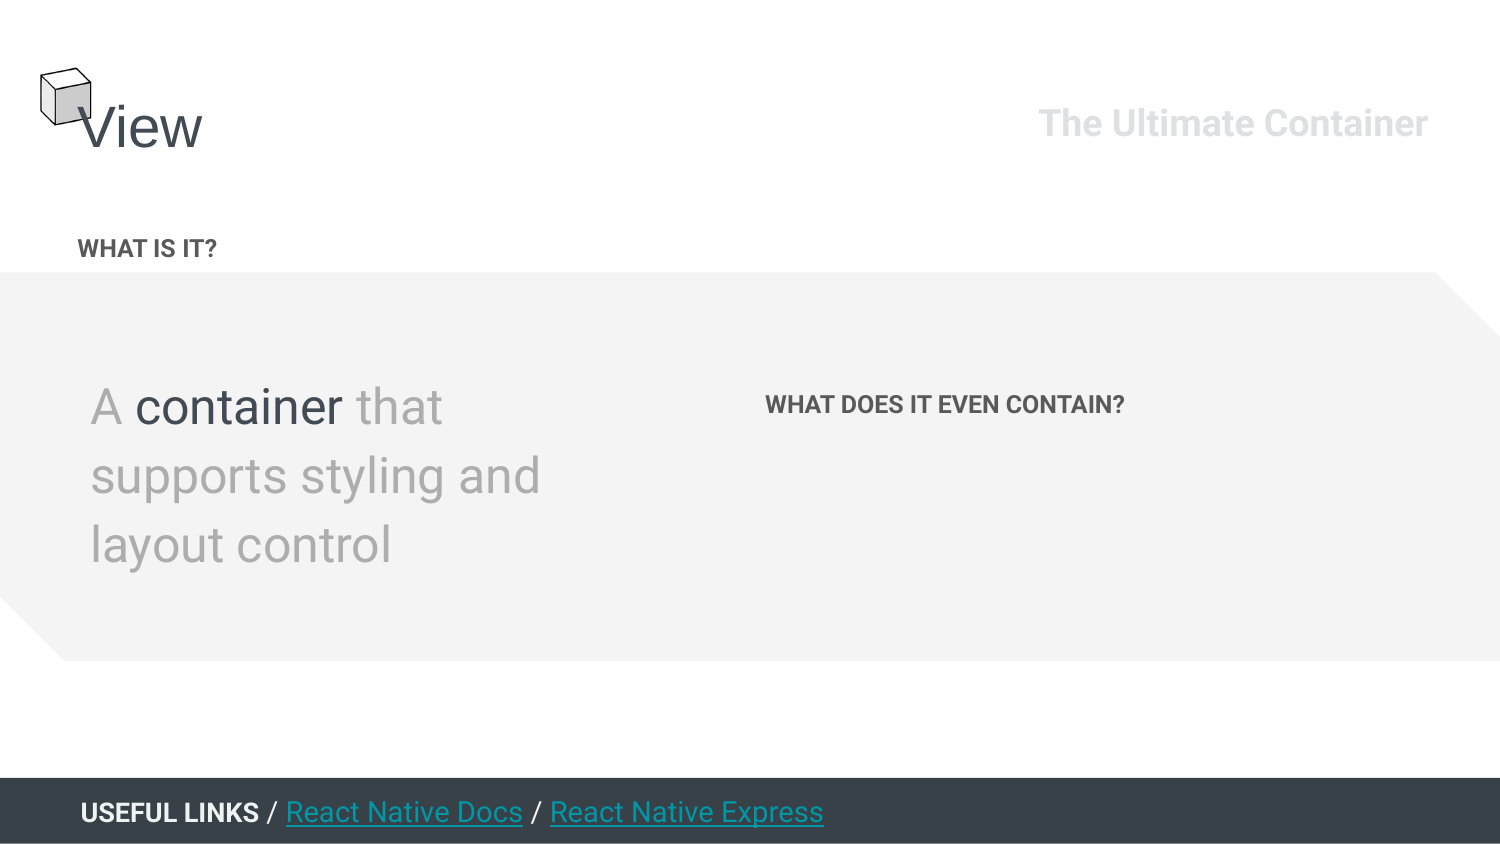

View
The Ultimate Container
WHAT IS IT?

A container that supports styling and layout control
WHAT DOES IT EVEN CONTAIN?
USEFUL LINKS / React Native Docs / React Native Express